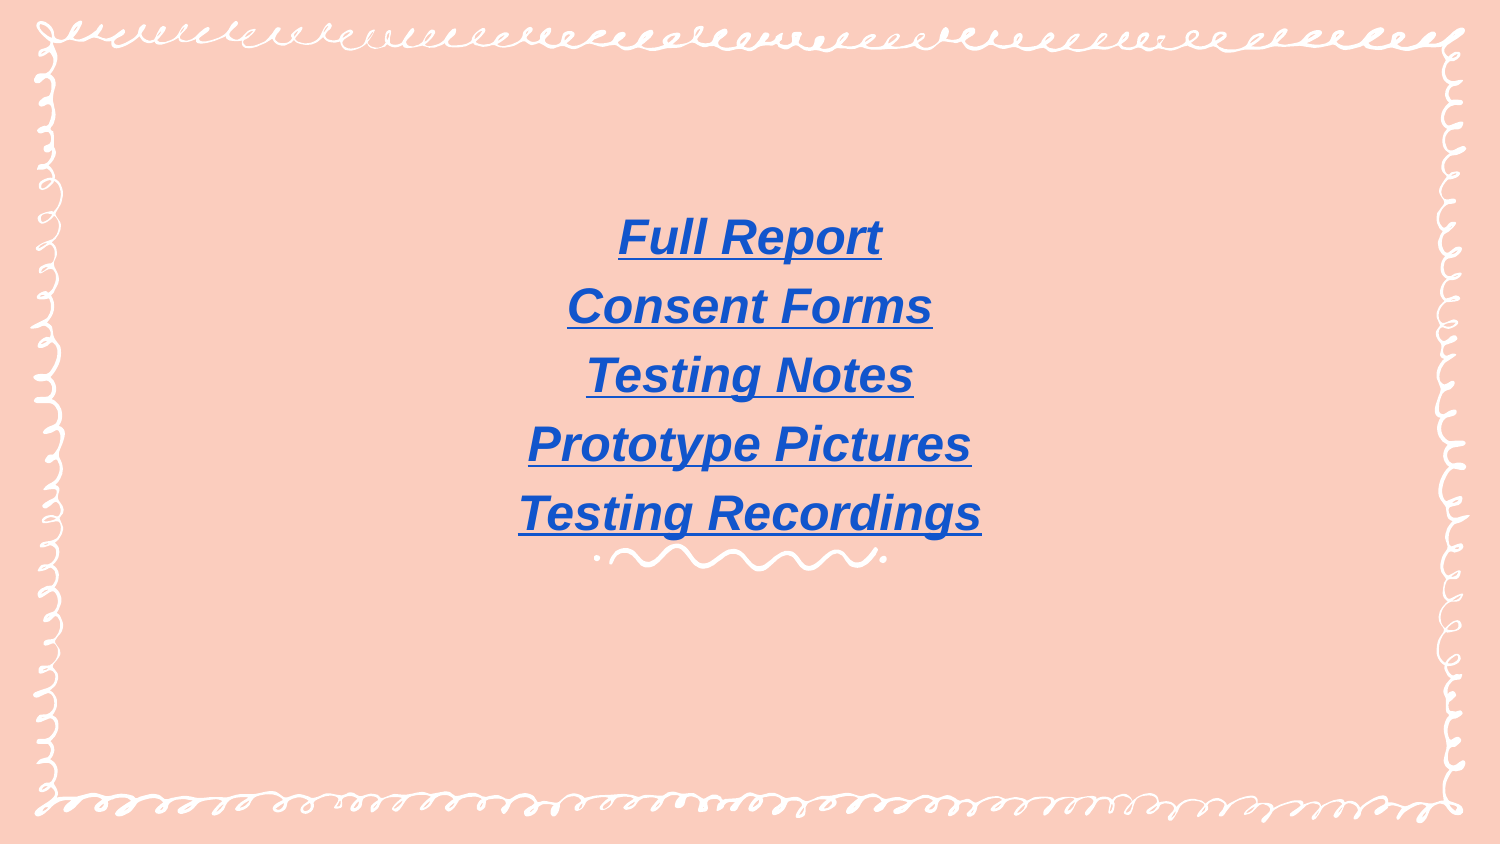

Full Report
Consent Forms
Testing Notes
Prototype Pictures
Testing Recordings